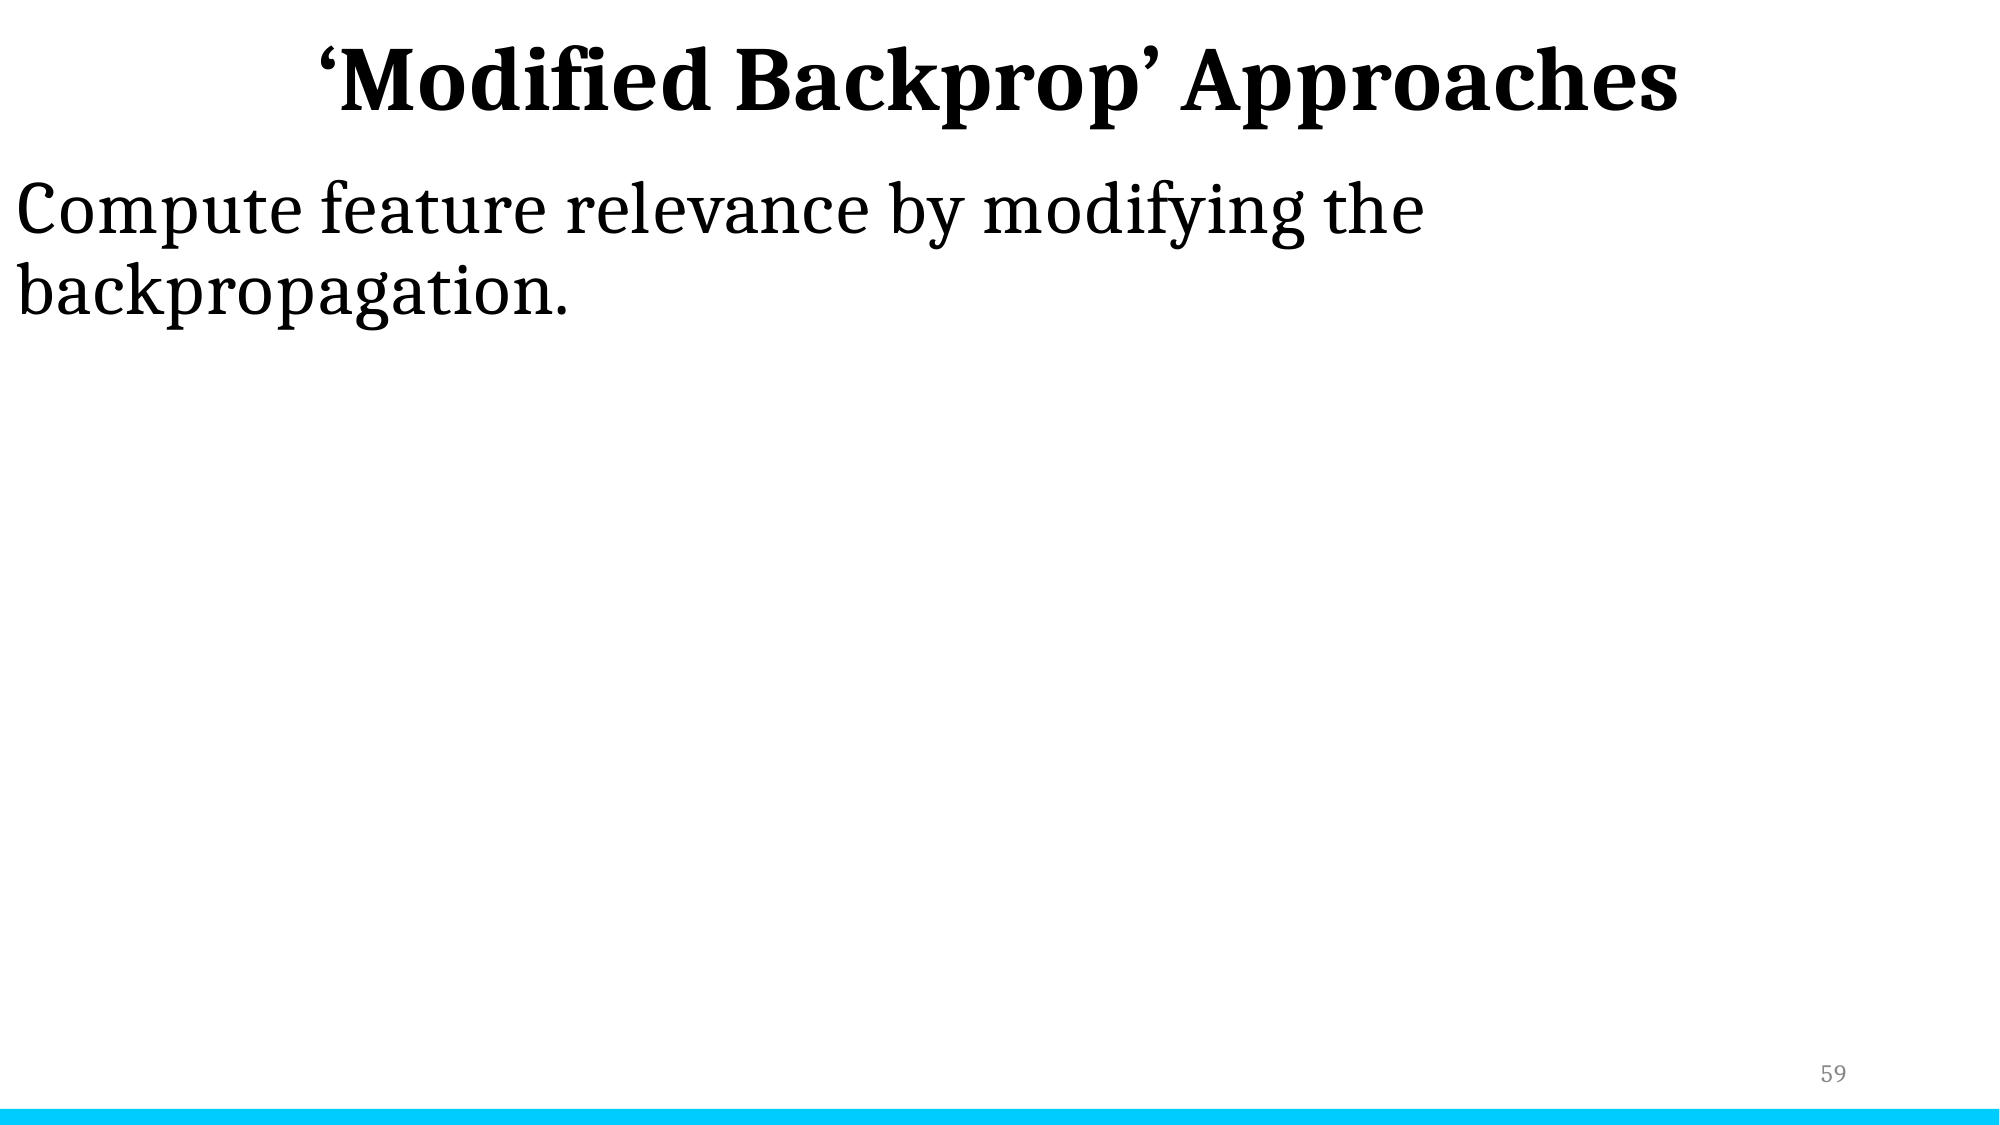

# ‘Modified Backprop’ Approaches
Compute feature relevance by modifying the backpropagation.

59